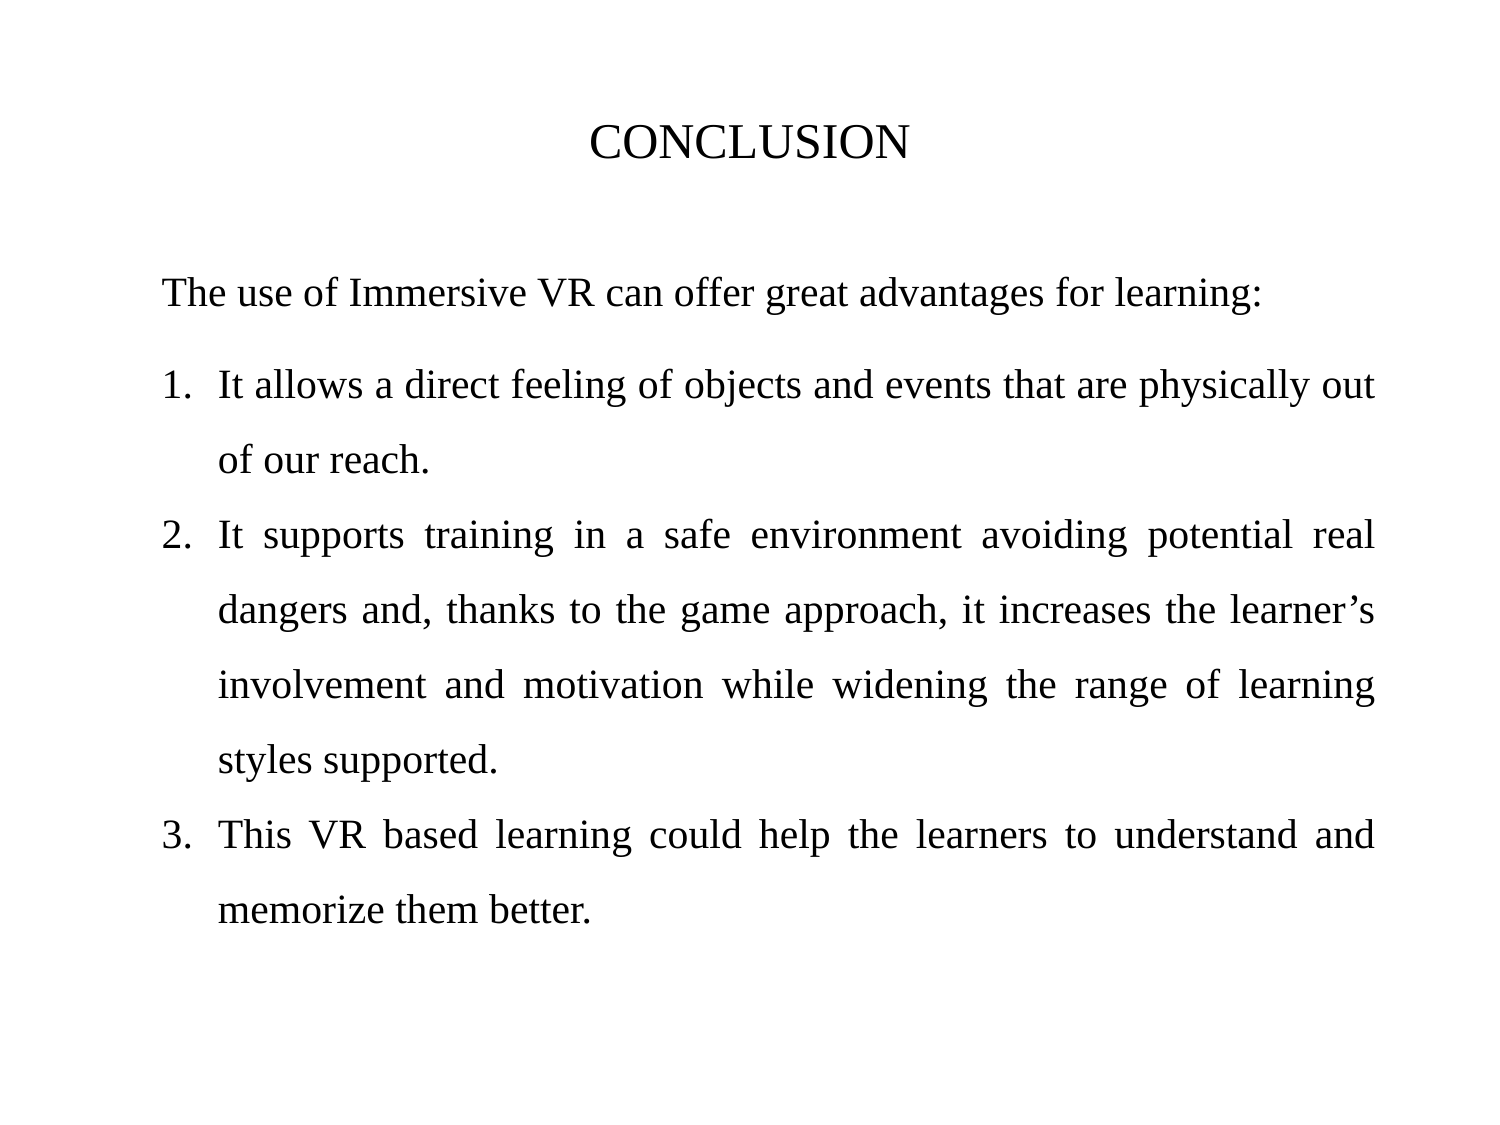

# CONCLUSION
The use of Immersive VR can offer great advantages for learning:
It allows a direct feeling of objects and events that are physically out of our reach.
It supports training in a safe environment avoiding potential real dangers and, thanks to the game approach, it increases the learner’s involvement and motivation while widening the range of learning styles supported.
This VR based learning could help the learners to understand and memorize them better.